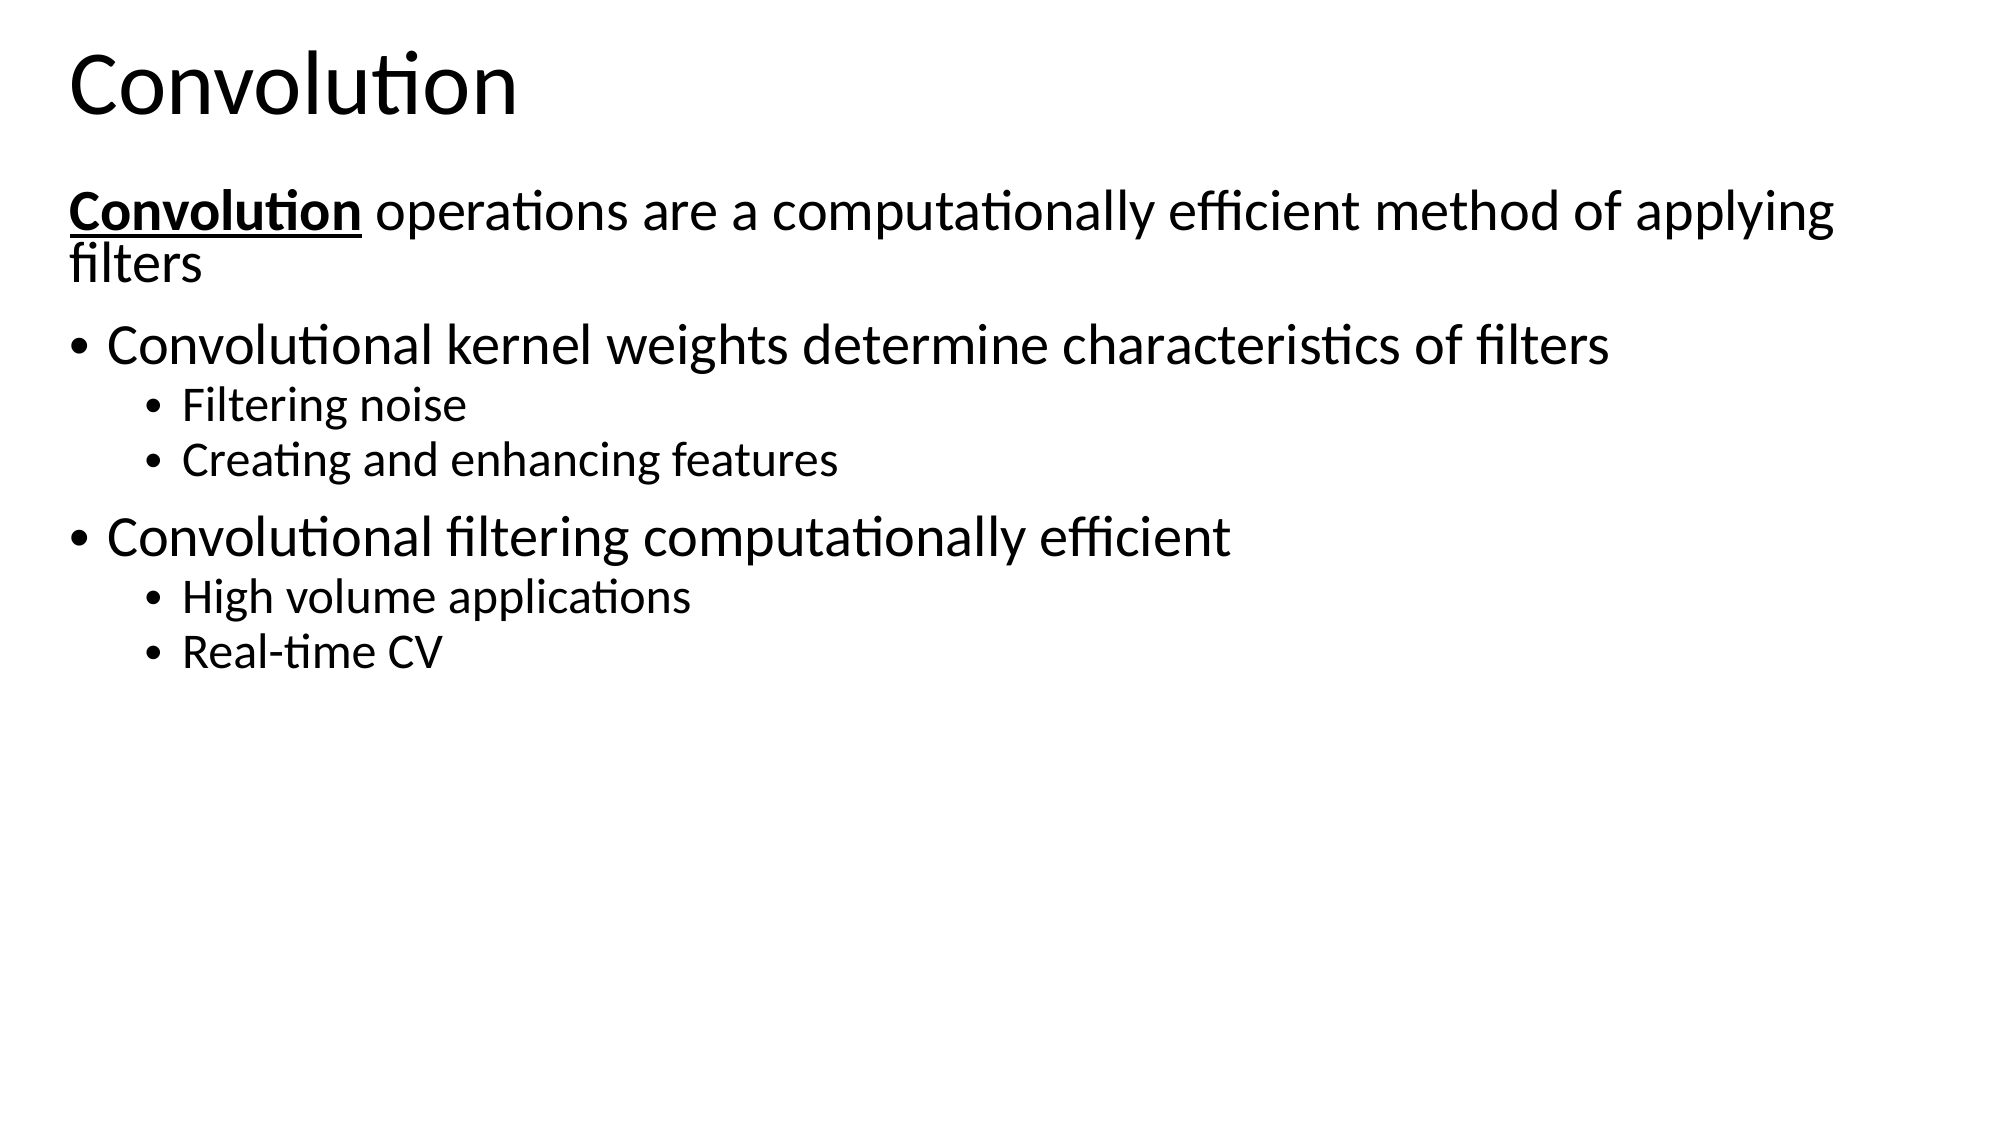

# Convolution
Convolution operations are a computationally efficient method of applying filters
Convolutional kernel weights determine characteristics of filters
Filtering noise
Creating and enhancing features
Convolutional filtering computationally efficient
High volume applications
Real-time CV